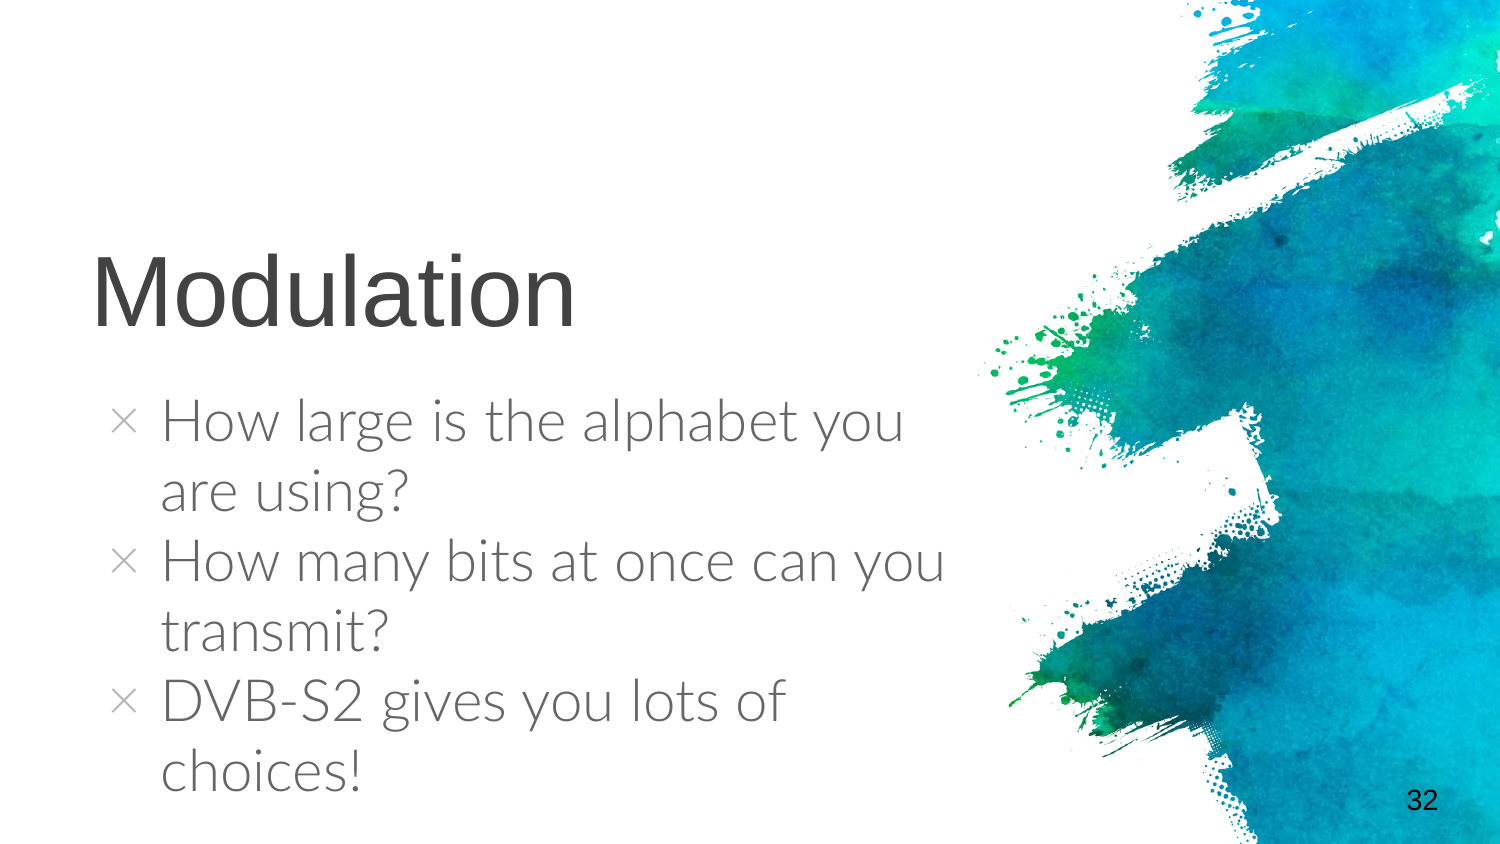

# Modulation
How large is the alphabet you are using?
How many bits at once can you transmit?
DVB-S2 gives you lots of choices!

32